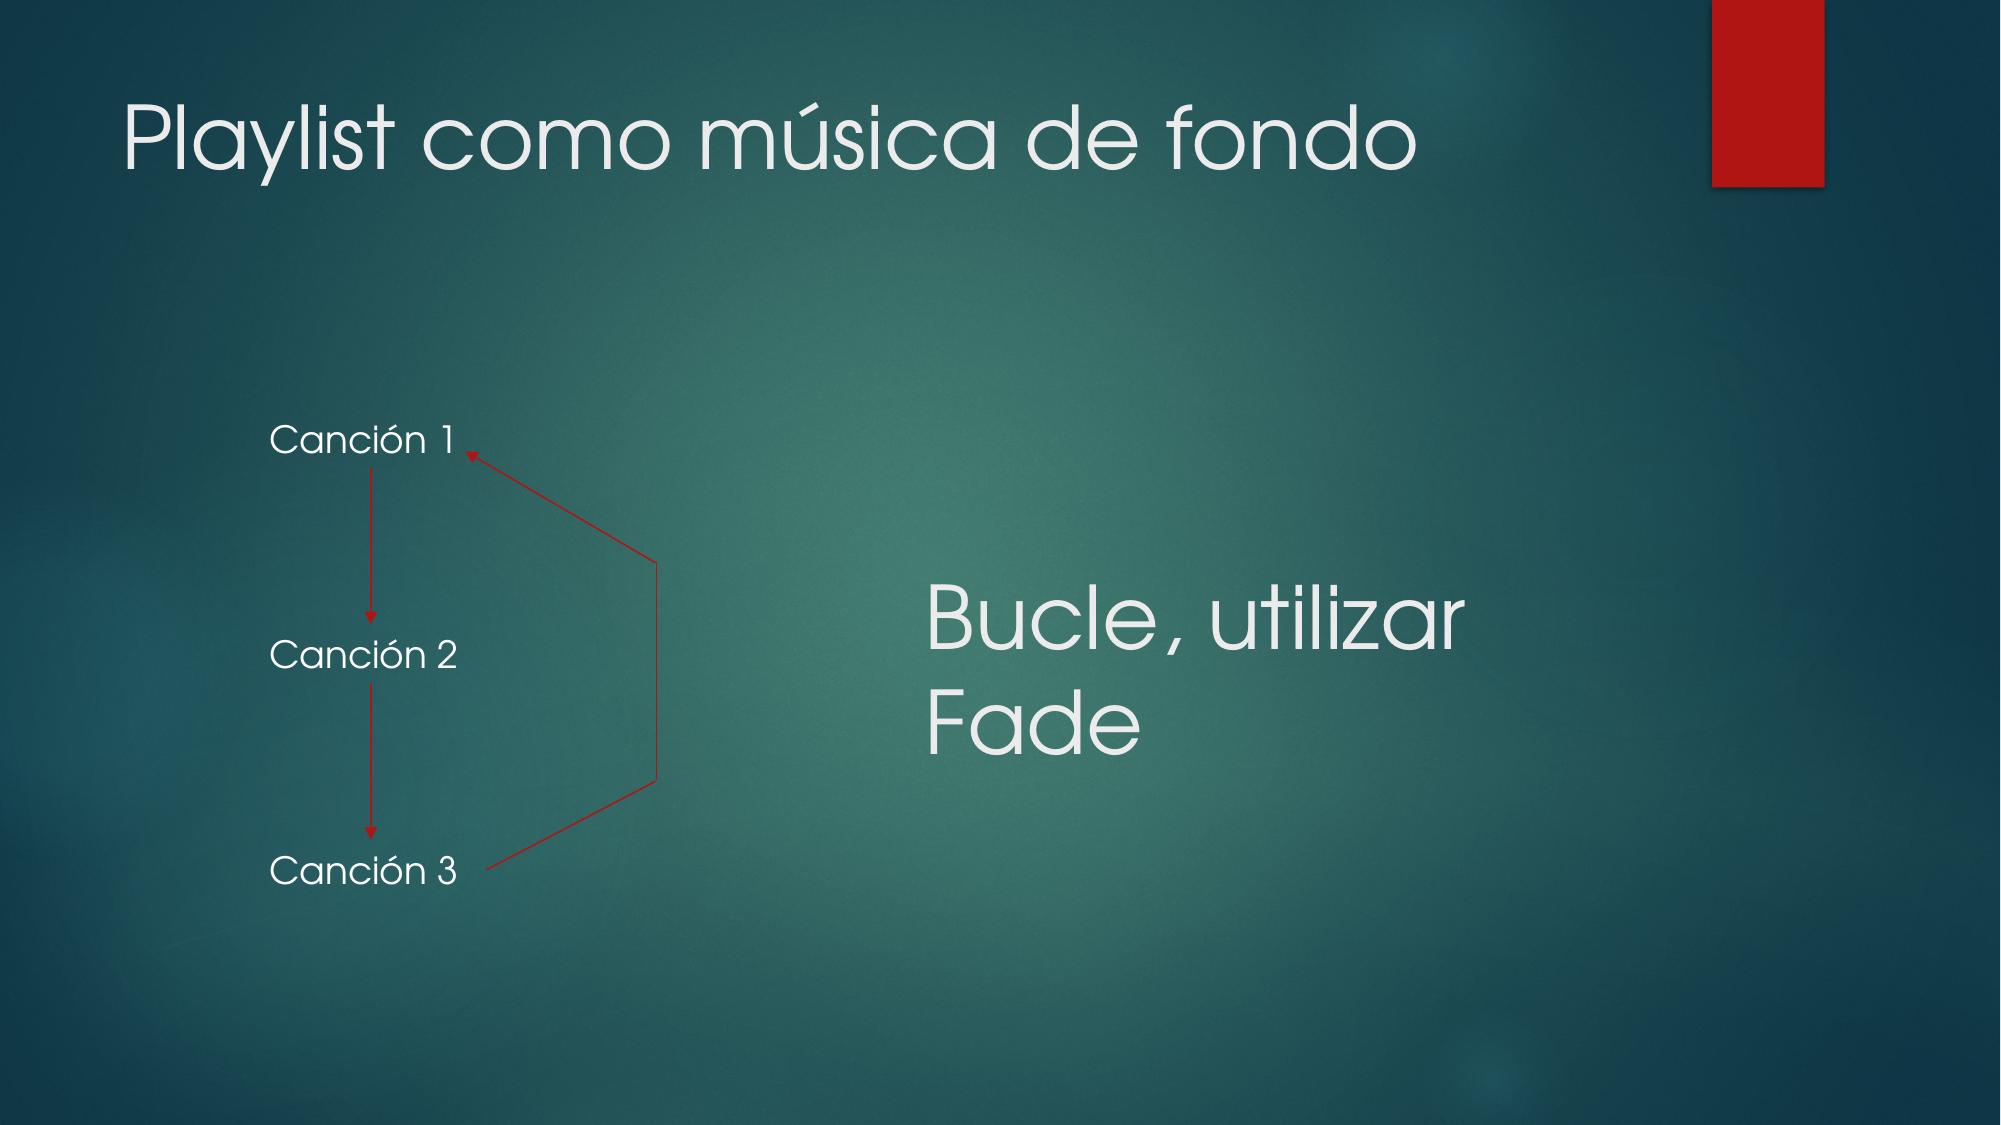

# Playlist como música de fondo
Canción 1
Bucle, utilizar Fade
Canción 2
Canción 3